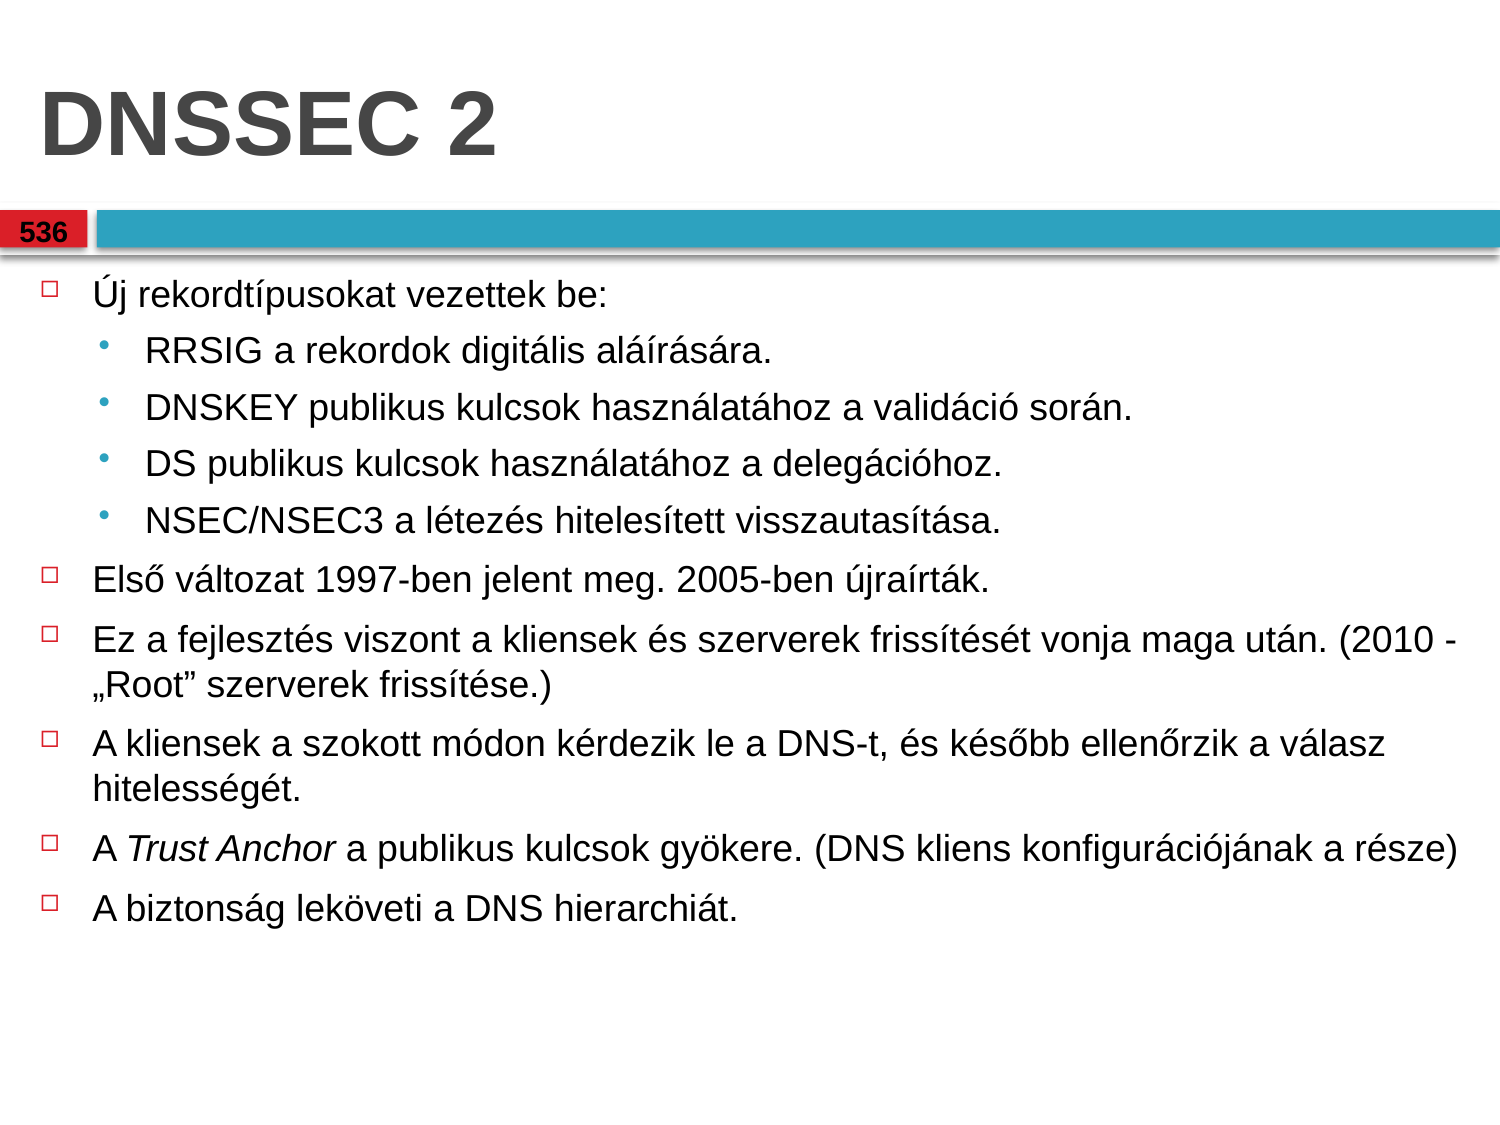

# DNSSEC 2
536
Új rekordtípusokat vezettek be:
RRSIG a rekordok digitális aláírására.
DNSKEY publikus kulcsok használatához a validáció során.
DS publikus kulcsok használatához a delegációhoz.
NSEC/NSEC3 a létezés hitelesített visszautasítása.
Első változat 1997-ben jelent meg. 2005-ben újraírták.
Ez a fejlesztés viszont a kliensek és szerverek frissítését vonja maga után. (2010 - „Root” szerverek frissítése.)
A kliensek a szokott módon kérdezik le a DNS-t, és később ellenőrzik a válasz hitelességét.
A Trust Anchor a publikus kulcsok gyökere. (DNS kliens konfigurációjának a része)
A biztonság leköveti a DNS hierarchiát.